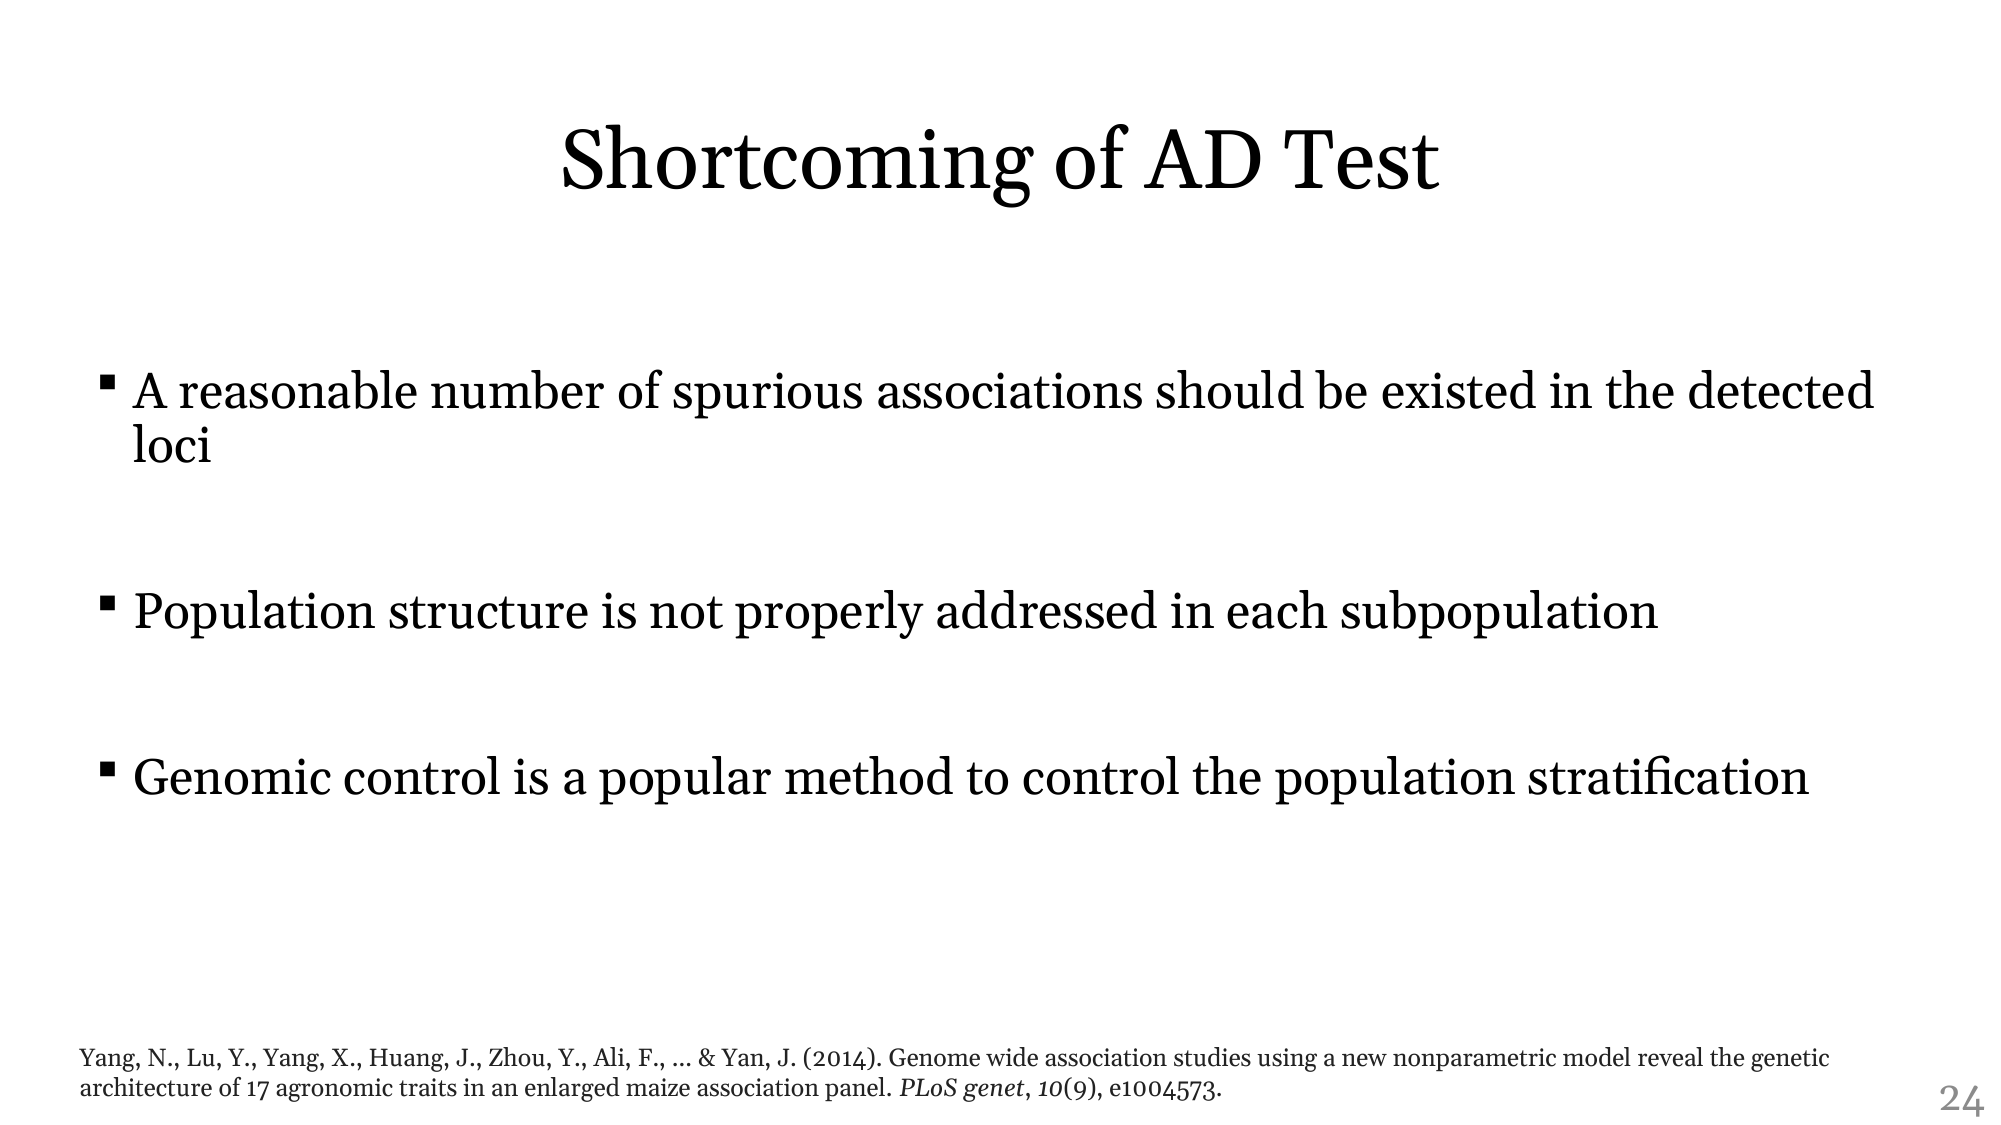

# Shortcoming of AD Test
A reasonable number of spurious associations should be existed in the detected loci

Population structure is not properly addressed in each subpopulation

Genomic control is a popular method to control the population stratification
Yang, N., Lu, Y., Yang, X., Huang, J., Zhou, Y., Ali, F., ... & Yan, J. (2014). Genome wide association studies using a new nonparametric model reveal the genetic architecture of 17 agronomic traits in an enlarged maize association panel. PLoS genet, 10(9), e1004573.
24